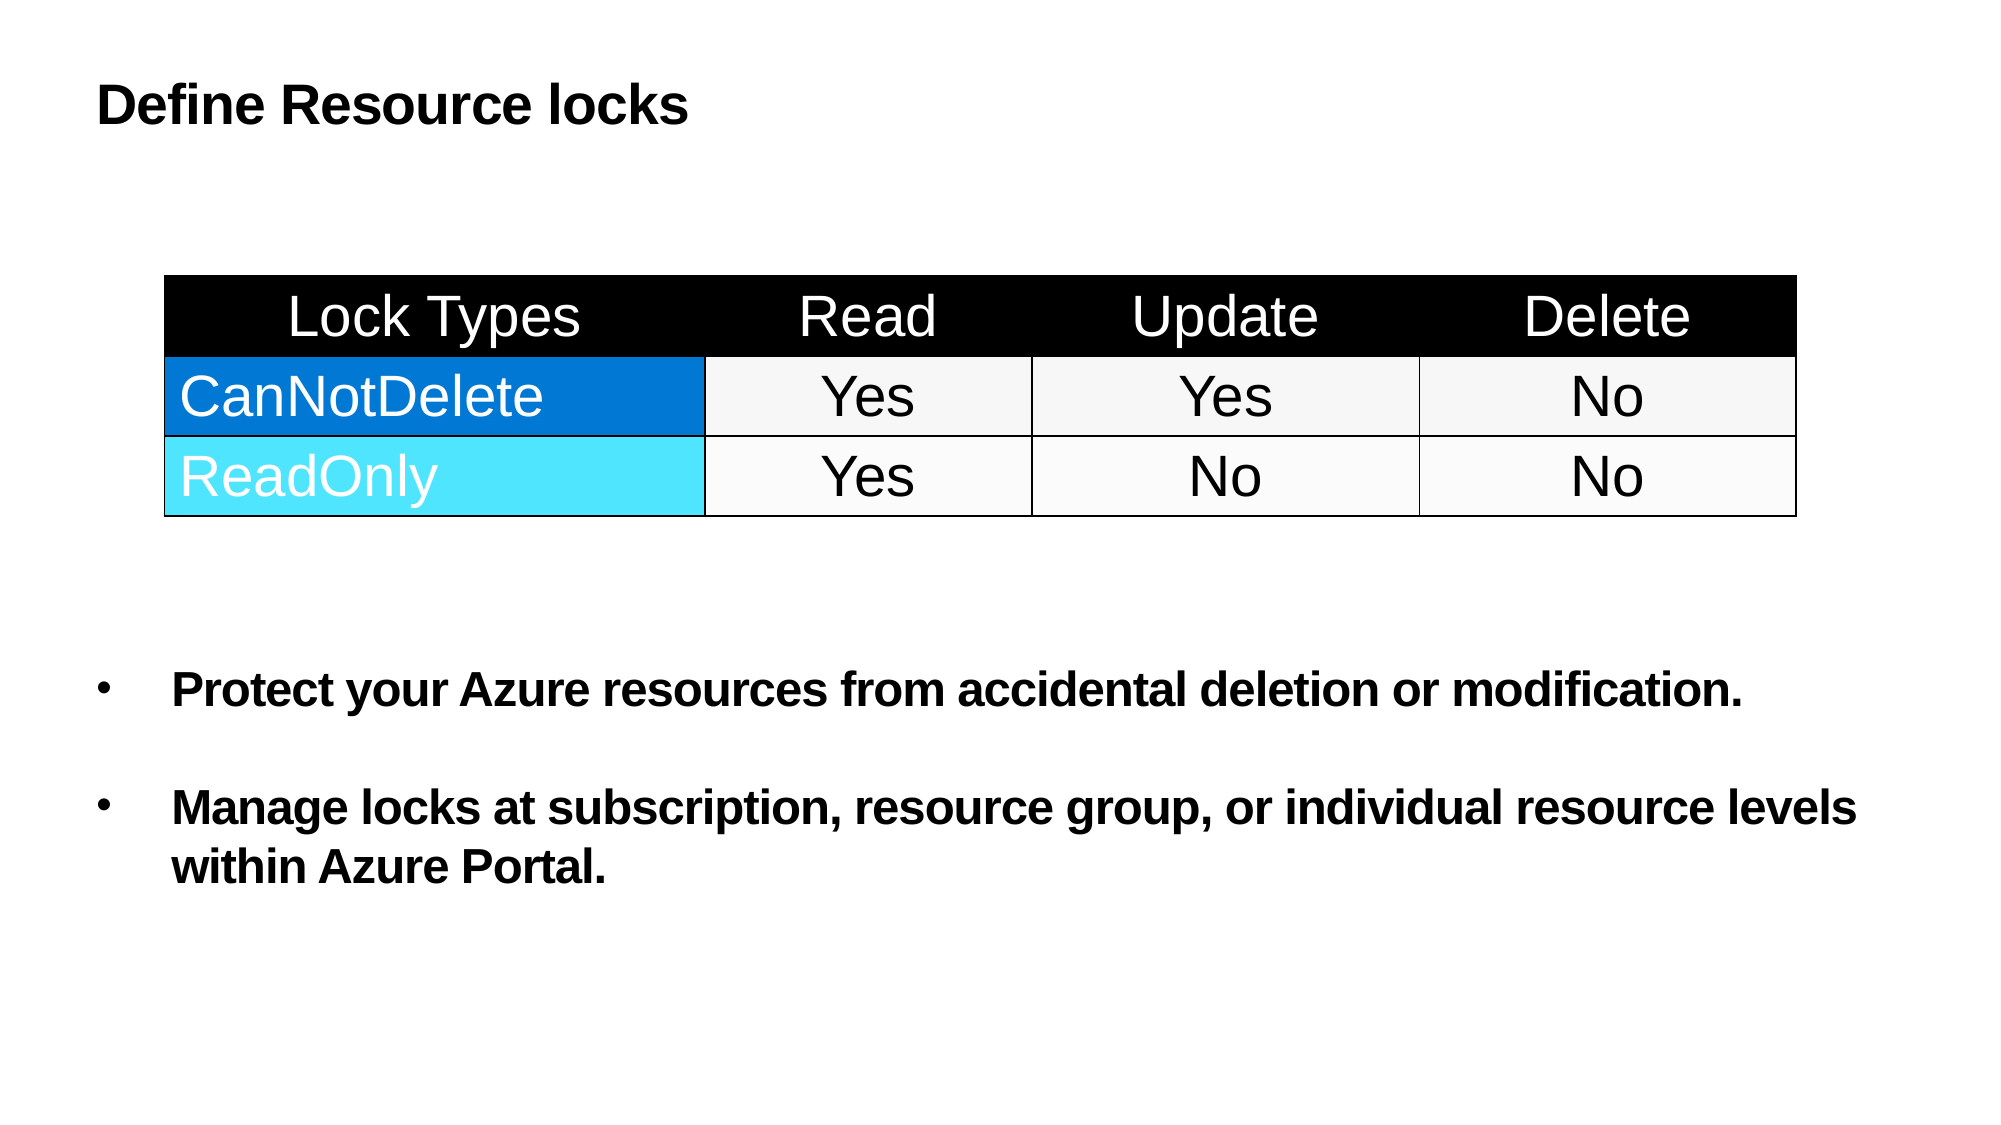

# Define Resource locks
| Lock Types | Read | Update | Delete |
| --- | --- | --- | --- |
| CanNotDelete | Yes | Yes | No |
| ReadOnly | Yes | No | No |
Protect your Azure resources from accidental deletion or modification.

Manage locks at subscription, resource group, or individual resource levels within Azure Portal.